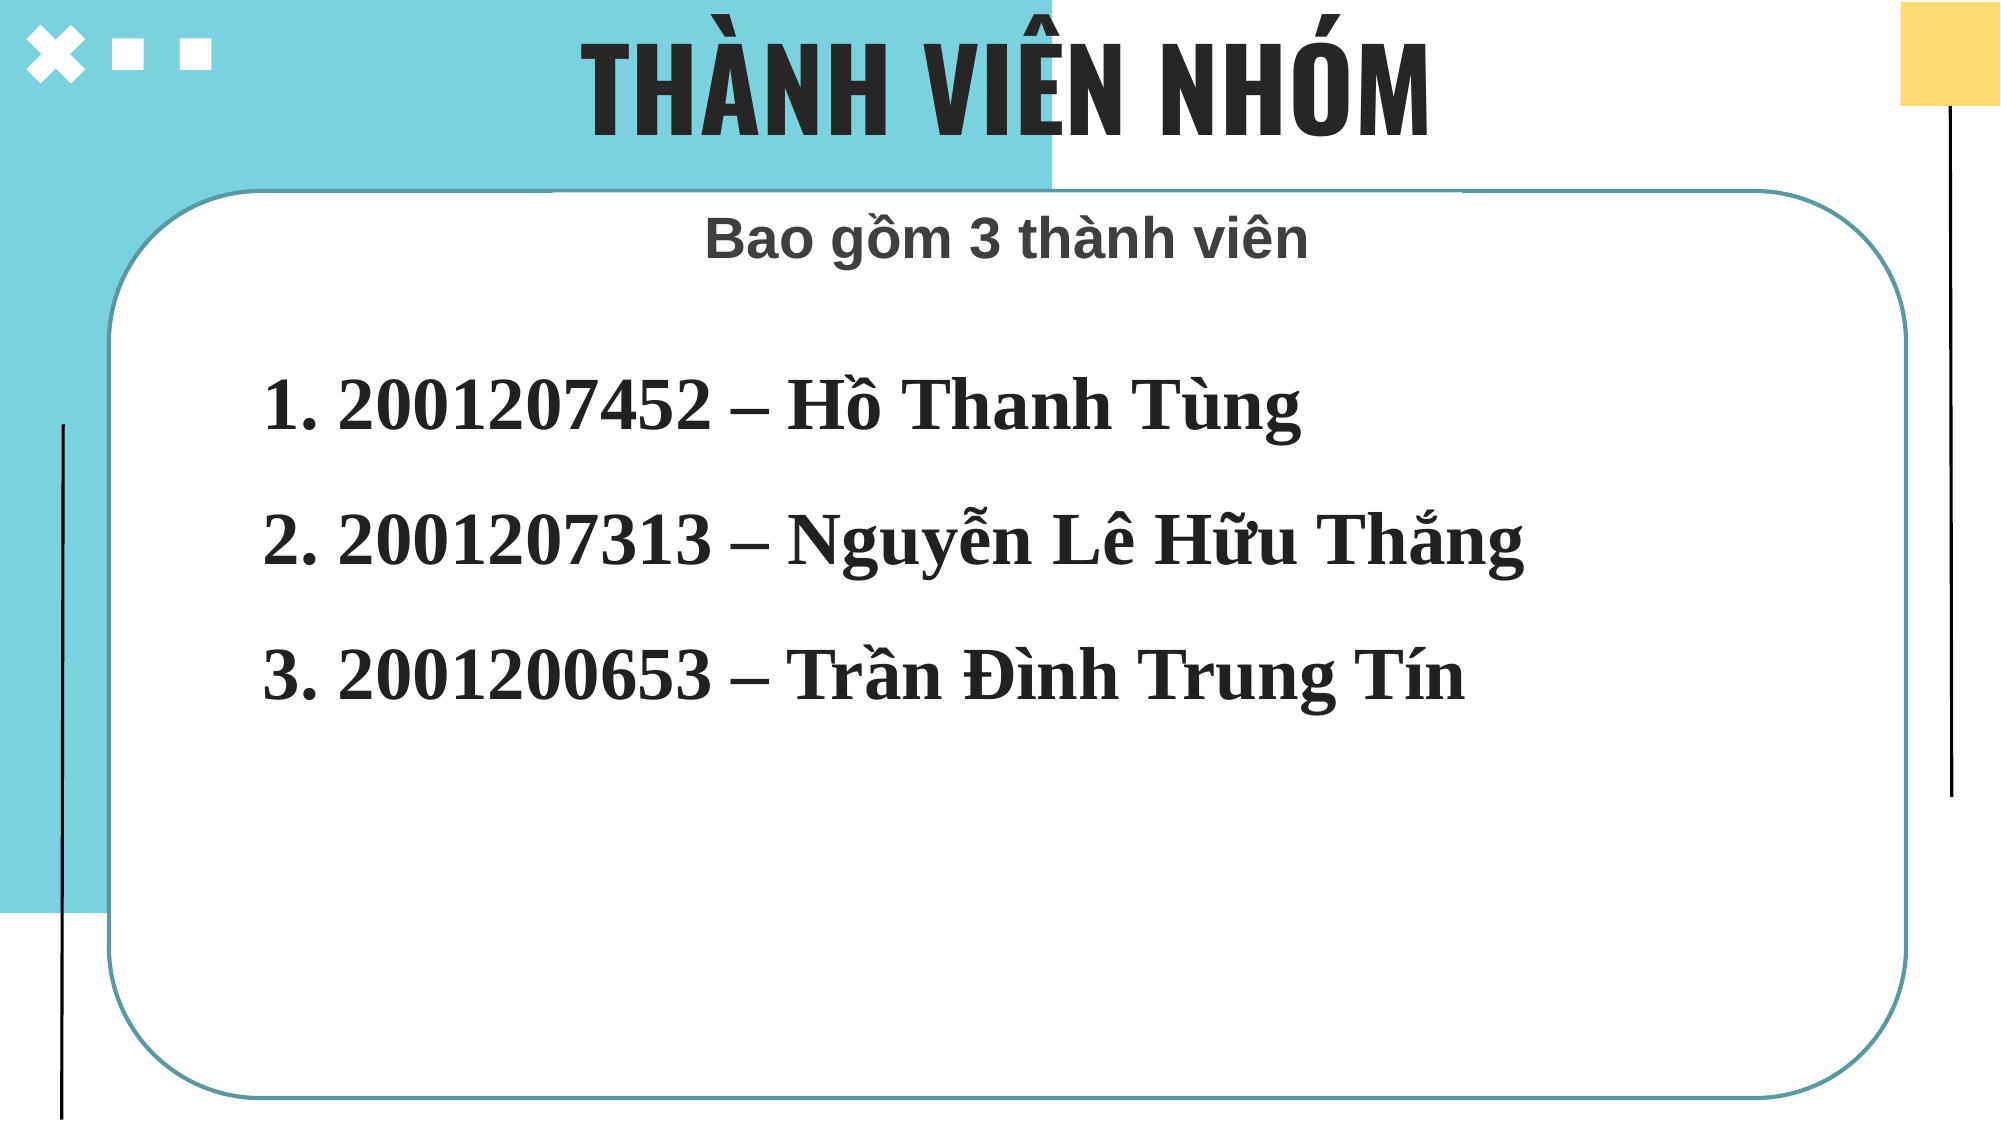

THÀNH VIÊN NHÓM

Bao gồm 3 thành viên
1. 2001207452 – Hồ Thanh Tùng
2. 2001207313 – Nguyễn Lê Hữu Thắng
3. 2001200653 – Trần Đình Trung Tín